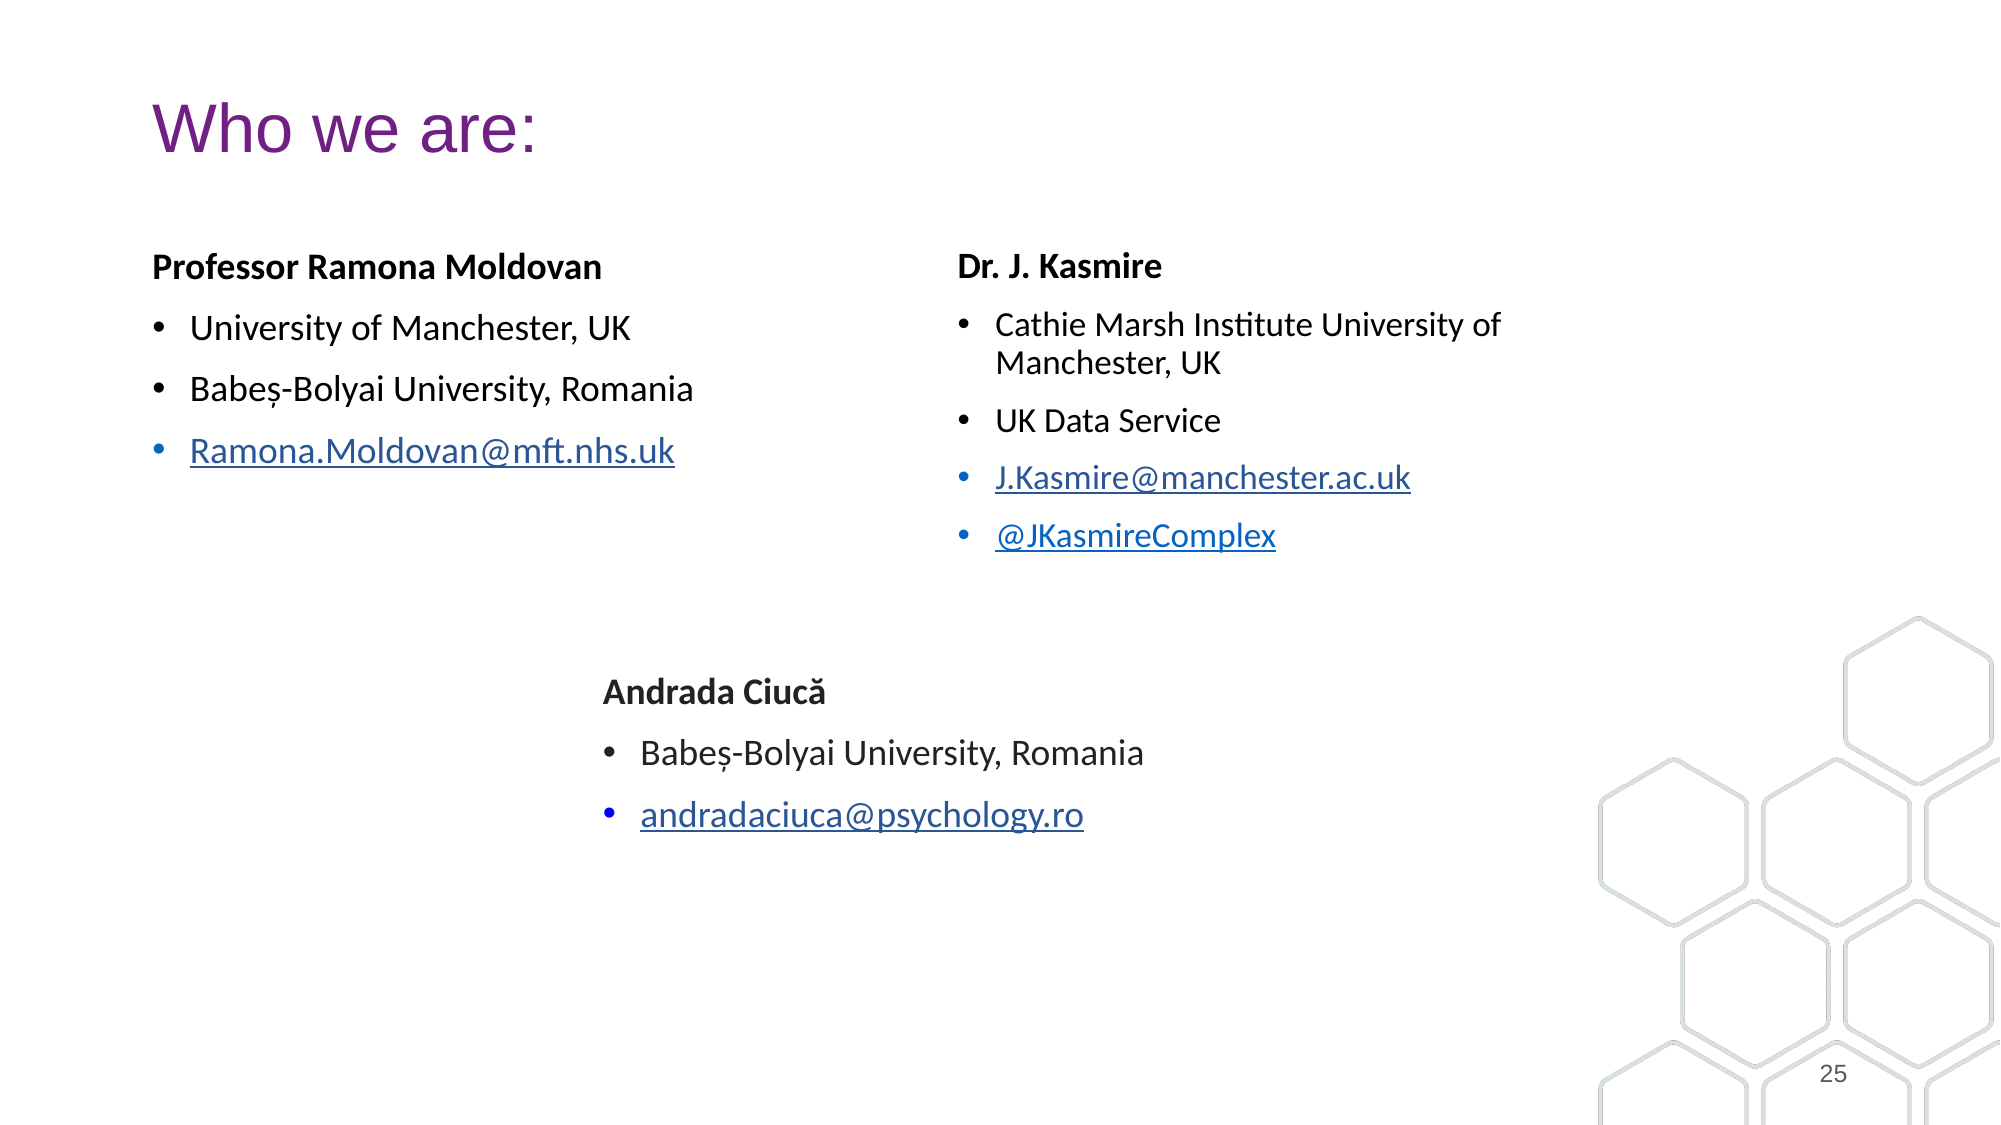

# Who we are:
Professor Ramona Moldovan
University of Manchester, UK
Babeș-Bolyai University, Romania
Ramona.Moldovan@mft.nhs.uk

Dr. J. Kasmire
Cathie Marsh Institute University of Manchester, UK
UK Data Service
J.Kasmire@manchester.ac.uk
@JKasmireComplex

Andrada Ciucă
Babeș-Bolyai University, Romania
andradaciuca@psychology.ro

25